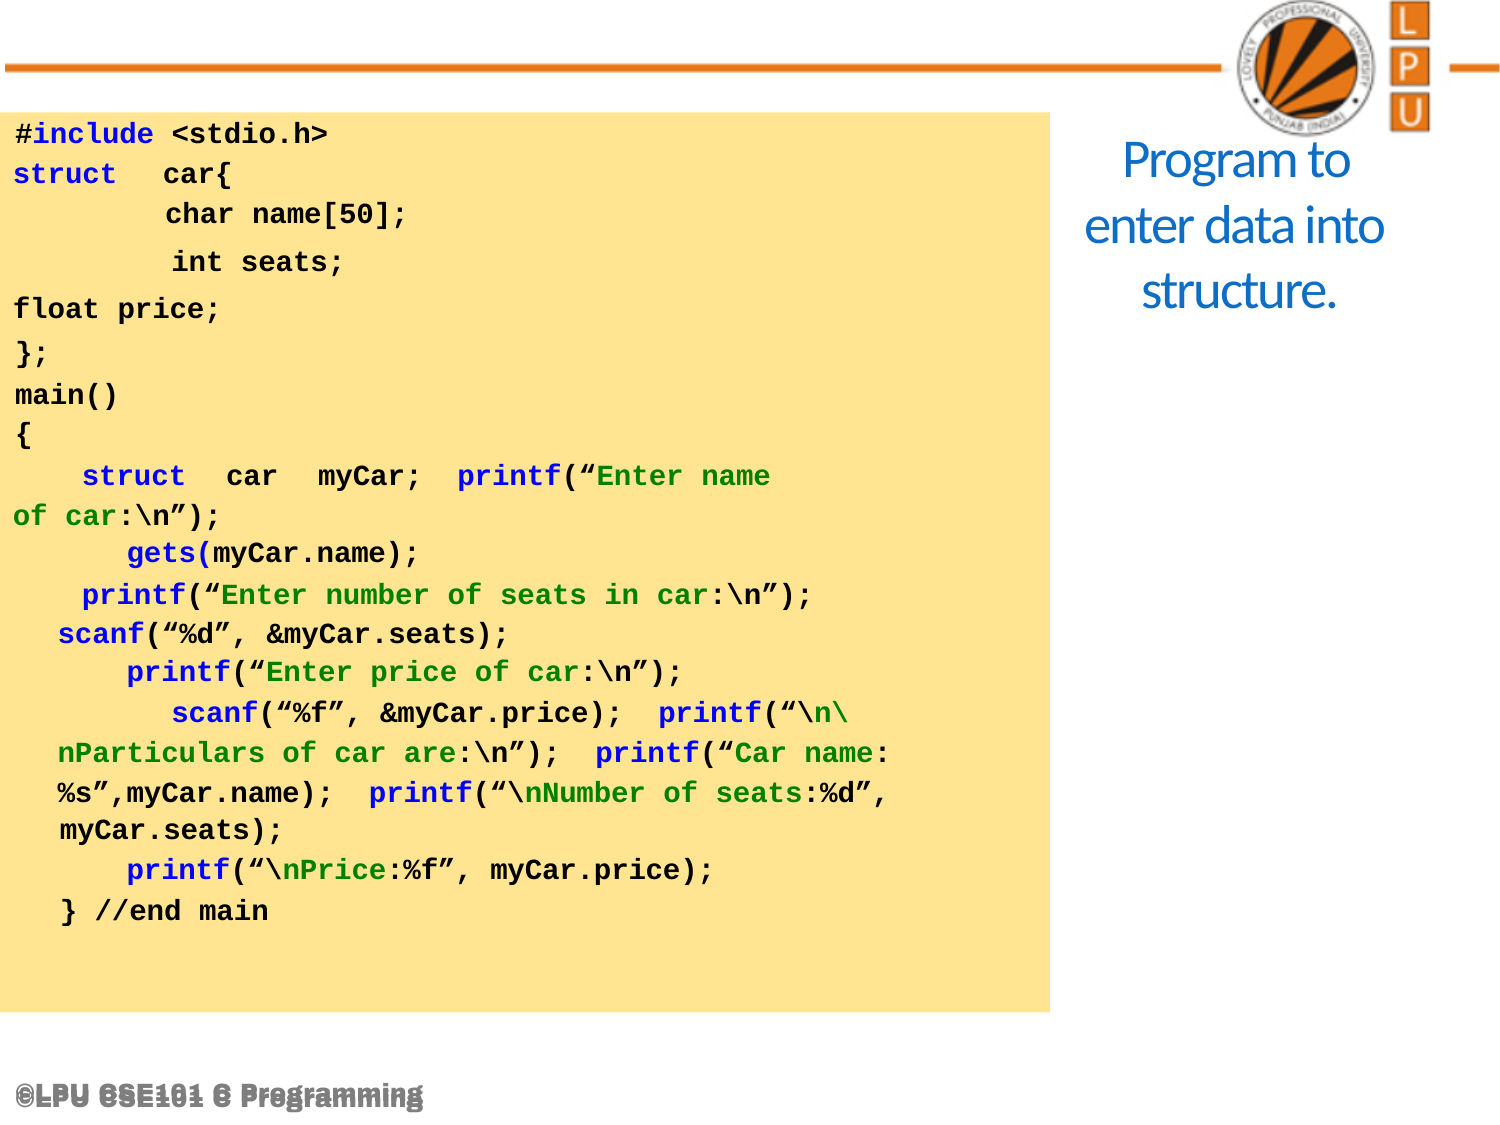

#include <stdio.h>  struct	car{
char name[50];
int seats;  float price;
};
main()
{
struct car myCar;  printf(“Enter name of car:\n”);
gets(myCar.name);
printf(“Enter number of seats in car:\n”);  scanf(“%d”, &myCar.seats);
printf(“Enter price of car:\n”);
scanf(“%f”, &myCar.price);  printf(“\n\nParticulars of car are:\n”);  printf(“Car name:%s”,myCar.name);  printf(“\nNumber of seats:%d”,
myCar.seats);
printf(“\nPrice:%f”, myCar.price);
} //end main

# Program to  enter data into  structure.
©LPU CSE101 C Programming